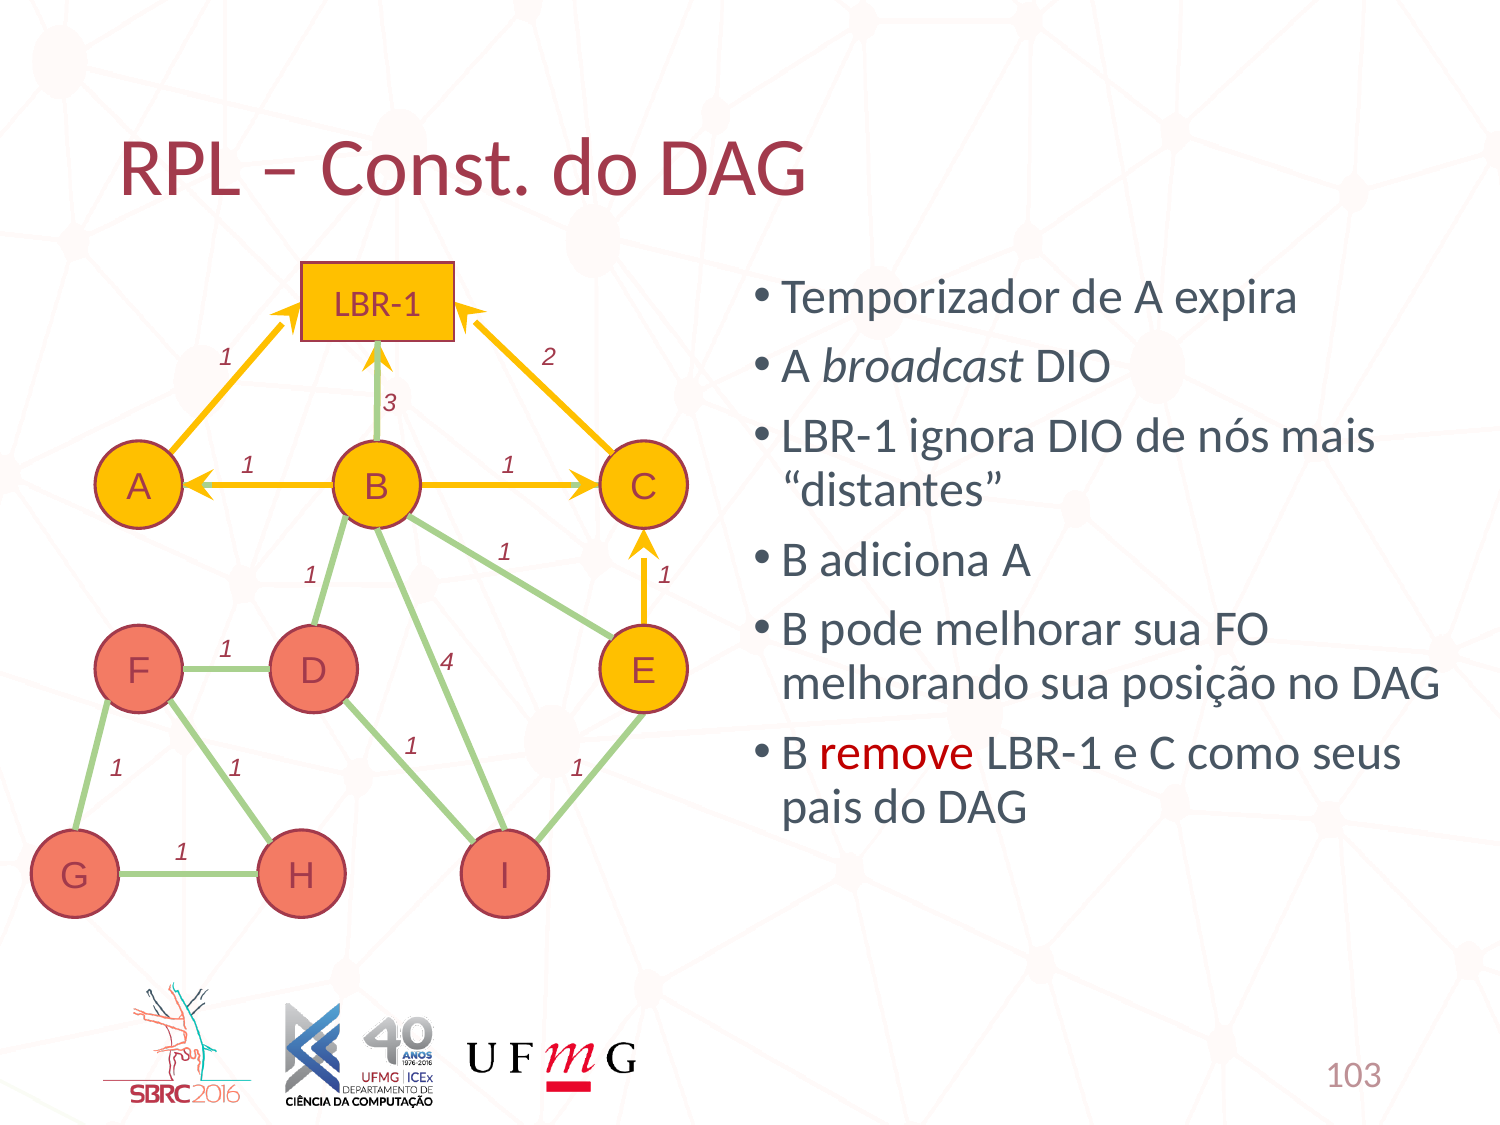

# RPL – Const. do DAG
LBR-1
Temporizador de A expira
A broadcast DIO
LBR-1 ignora DIO de nós mais “distantes”
B adiciona A
B pode melhorar sua FO melhorando sua posição no DAG
B remove LBR-1 e C como seus pais do DAG
1
2
3
A
1
B
1
C

1
1
1
F
1
D
E
4
1
1
1
1
1
G
H
I
103